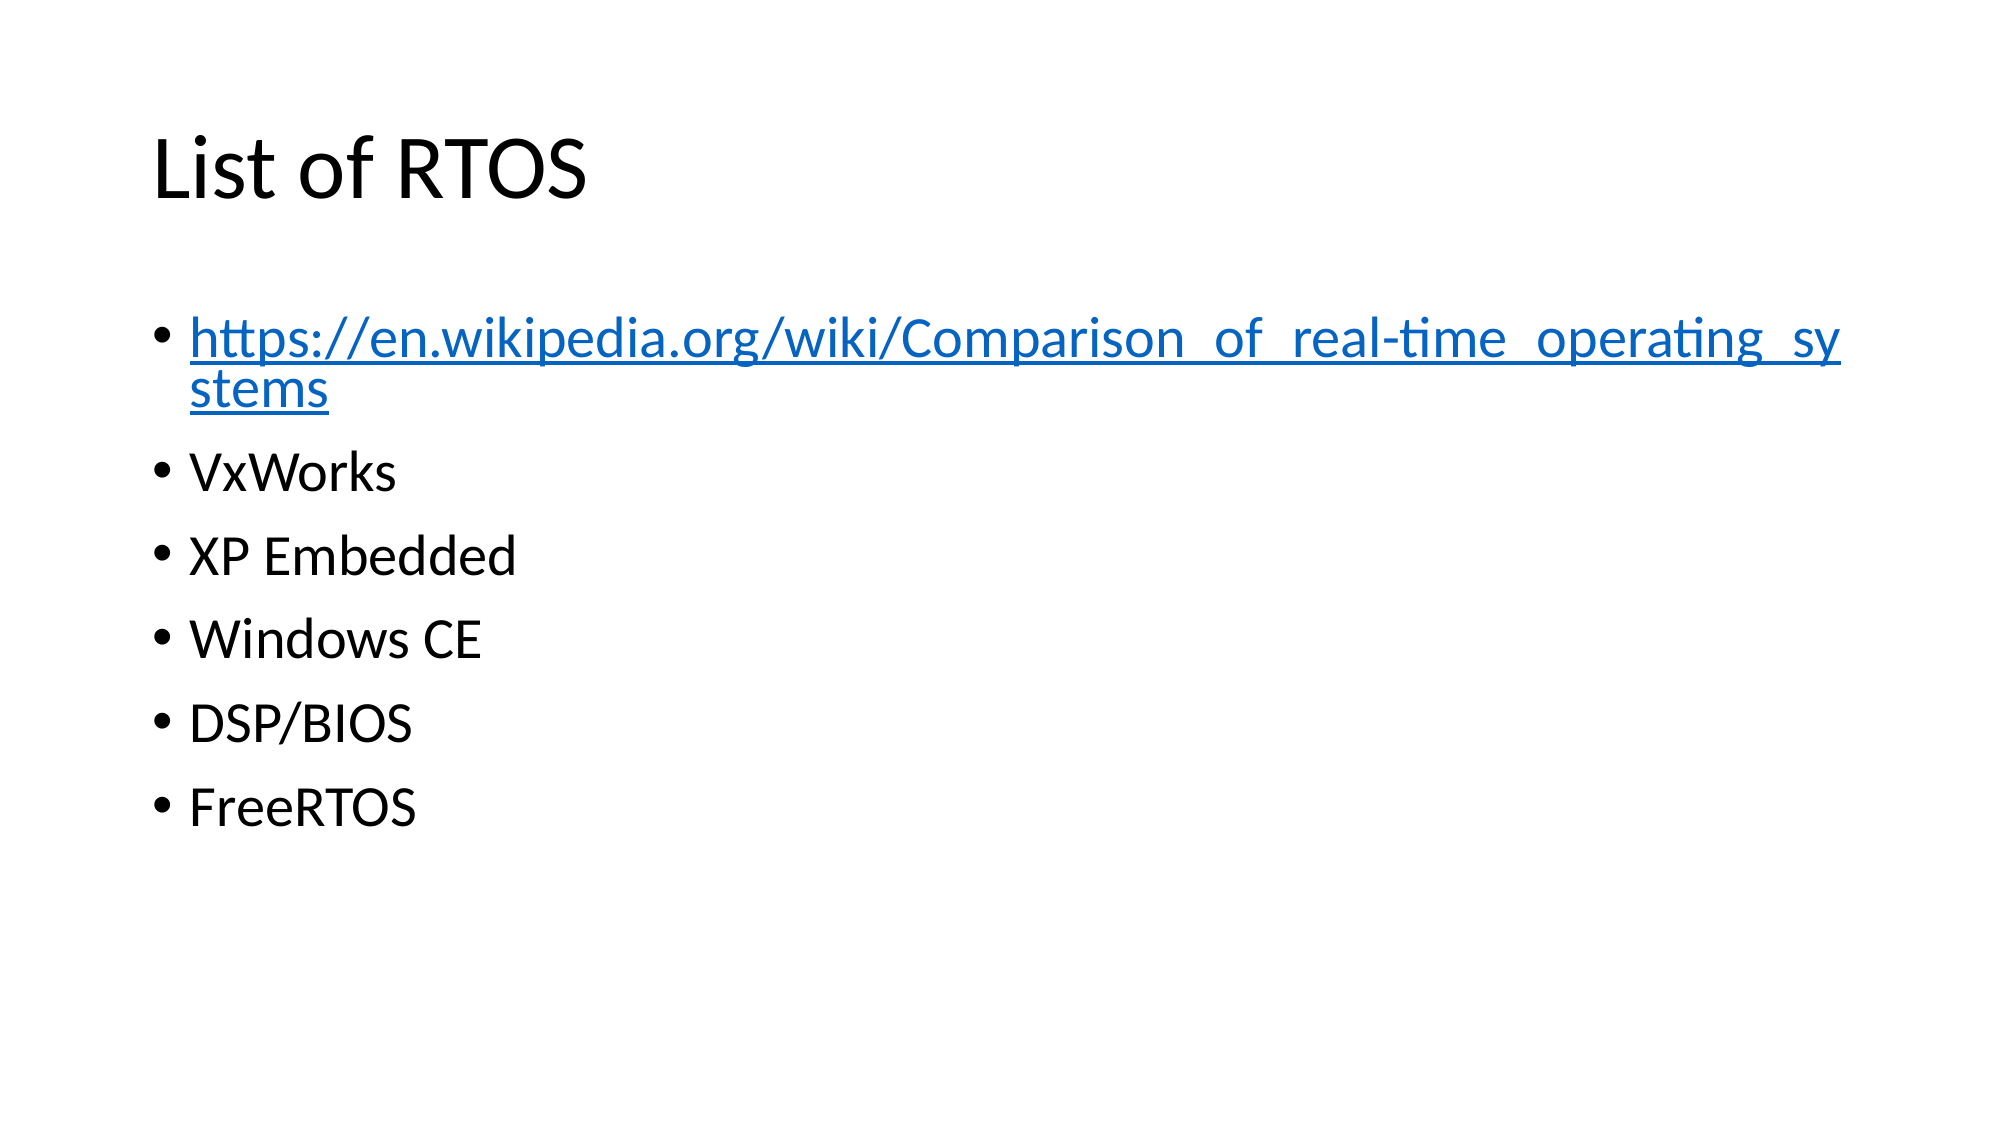

# List of RTOS
https://en.wikipedia.org/wiki/Comparison_of_real-time_operating_systems
VxWorks
XP Embedded
Windows CE
DSP/BIOS
FreeRTOS